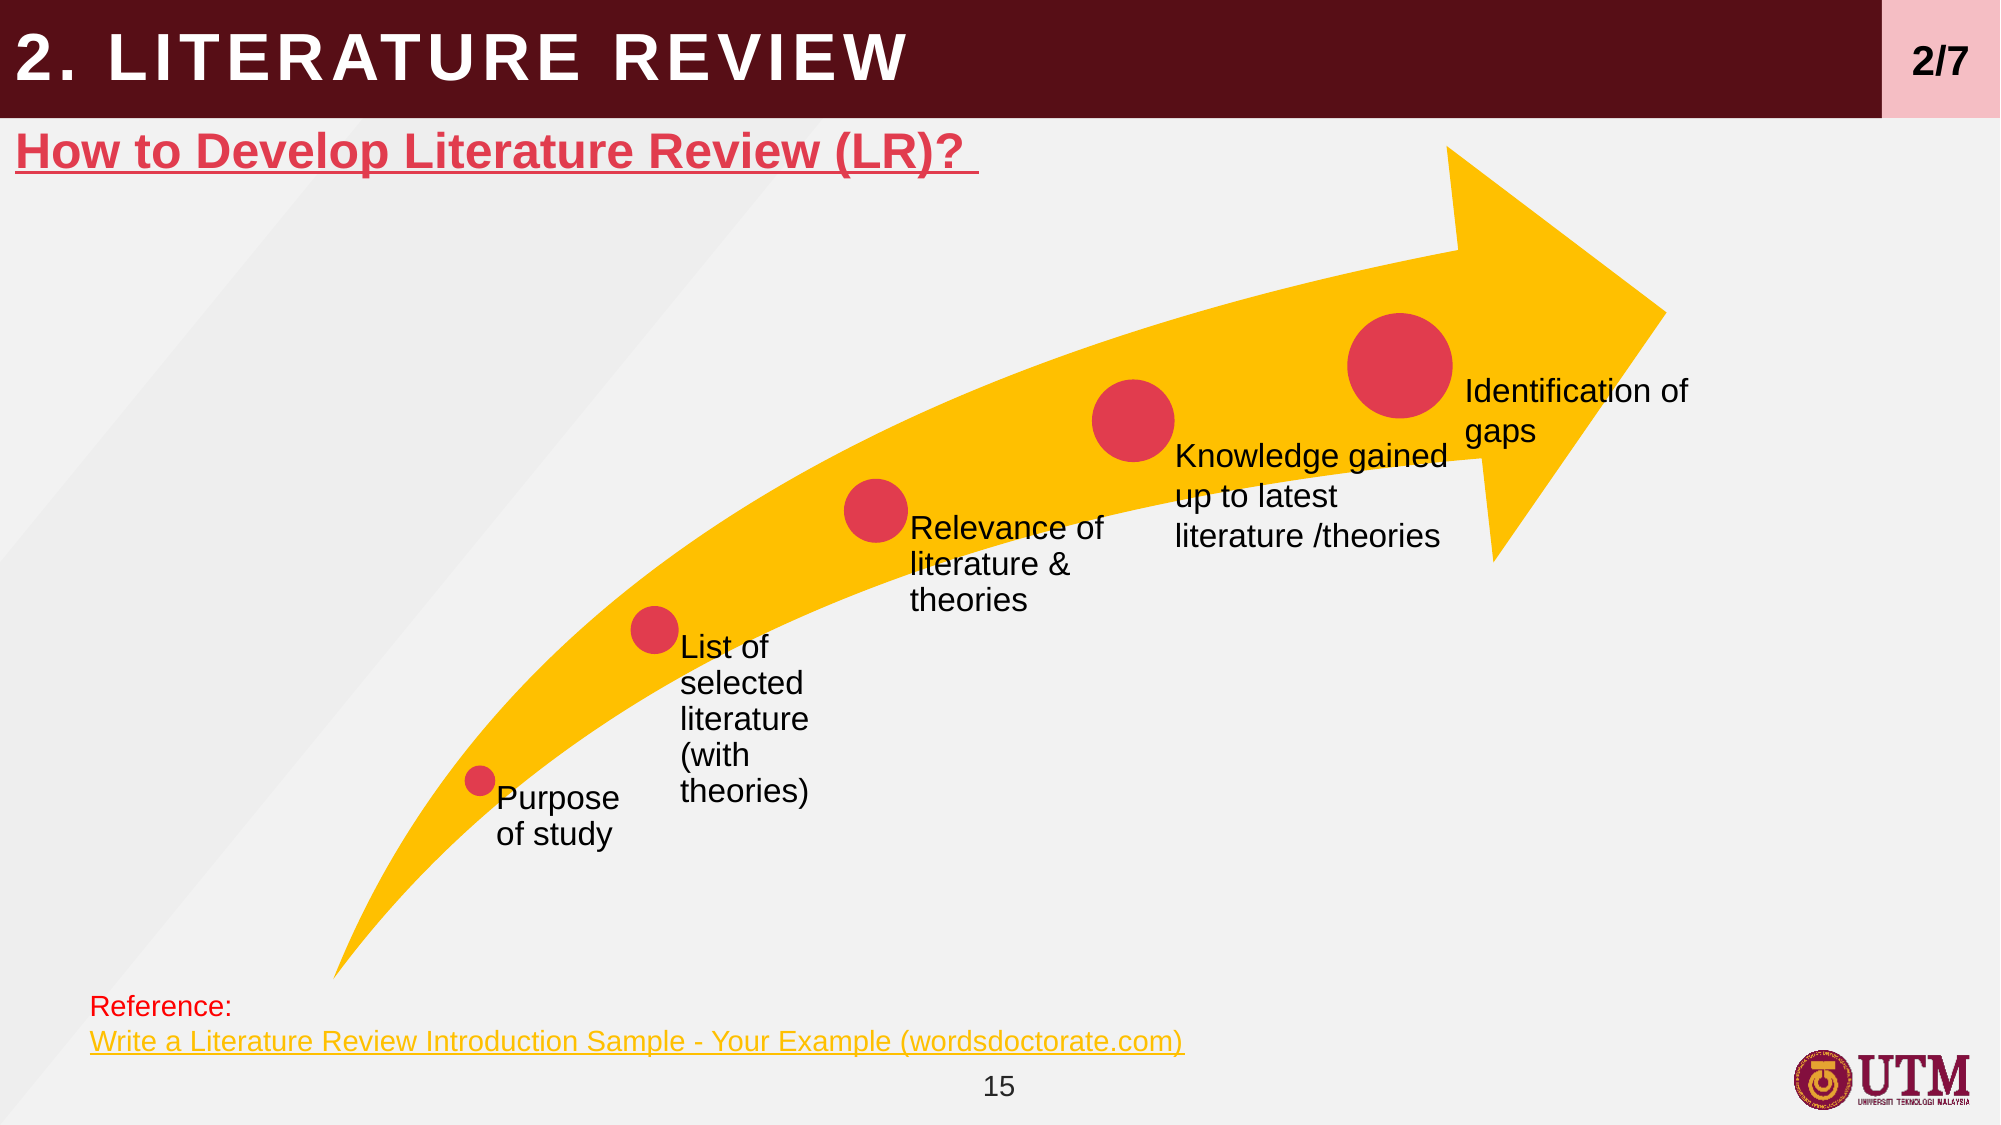

# 2. LITERATURE REVIEW
2/7
How to Develop Literature Review (LR)?
Purpose of study
List of selected literature (with theories)
Relevance of literature & theories

Identification of gaps
Knowledge gained up to latest literature /theories
Reference:
Write a Literature Review Introduction Sample - Your Example (wordsdoctorate.com)
15